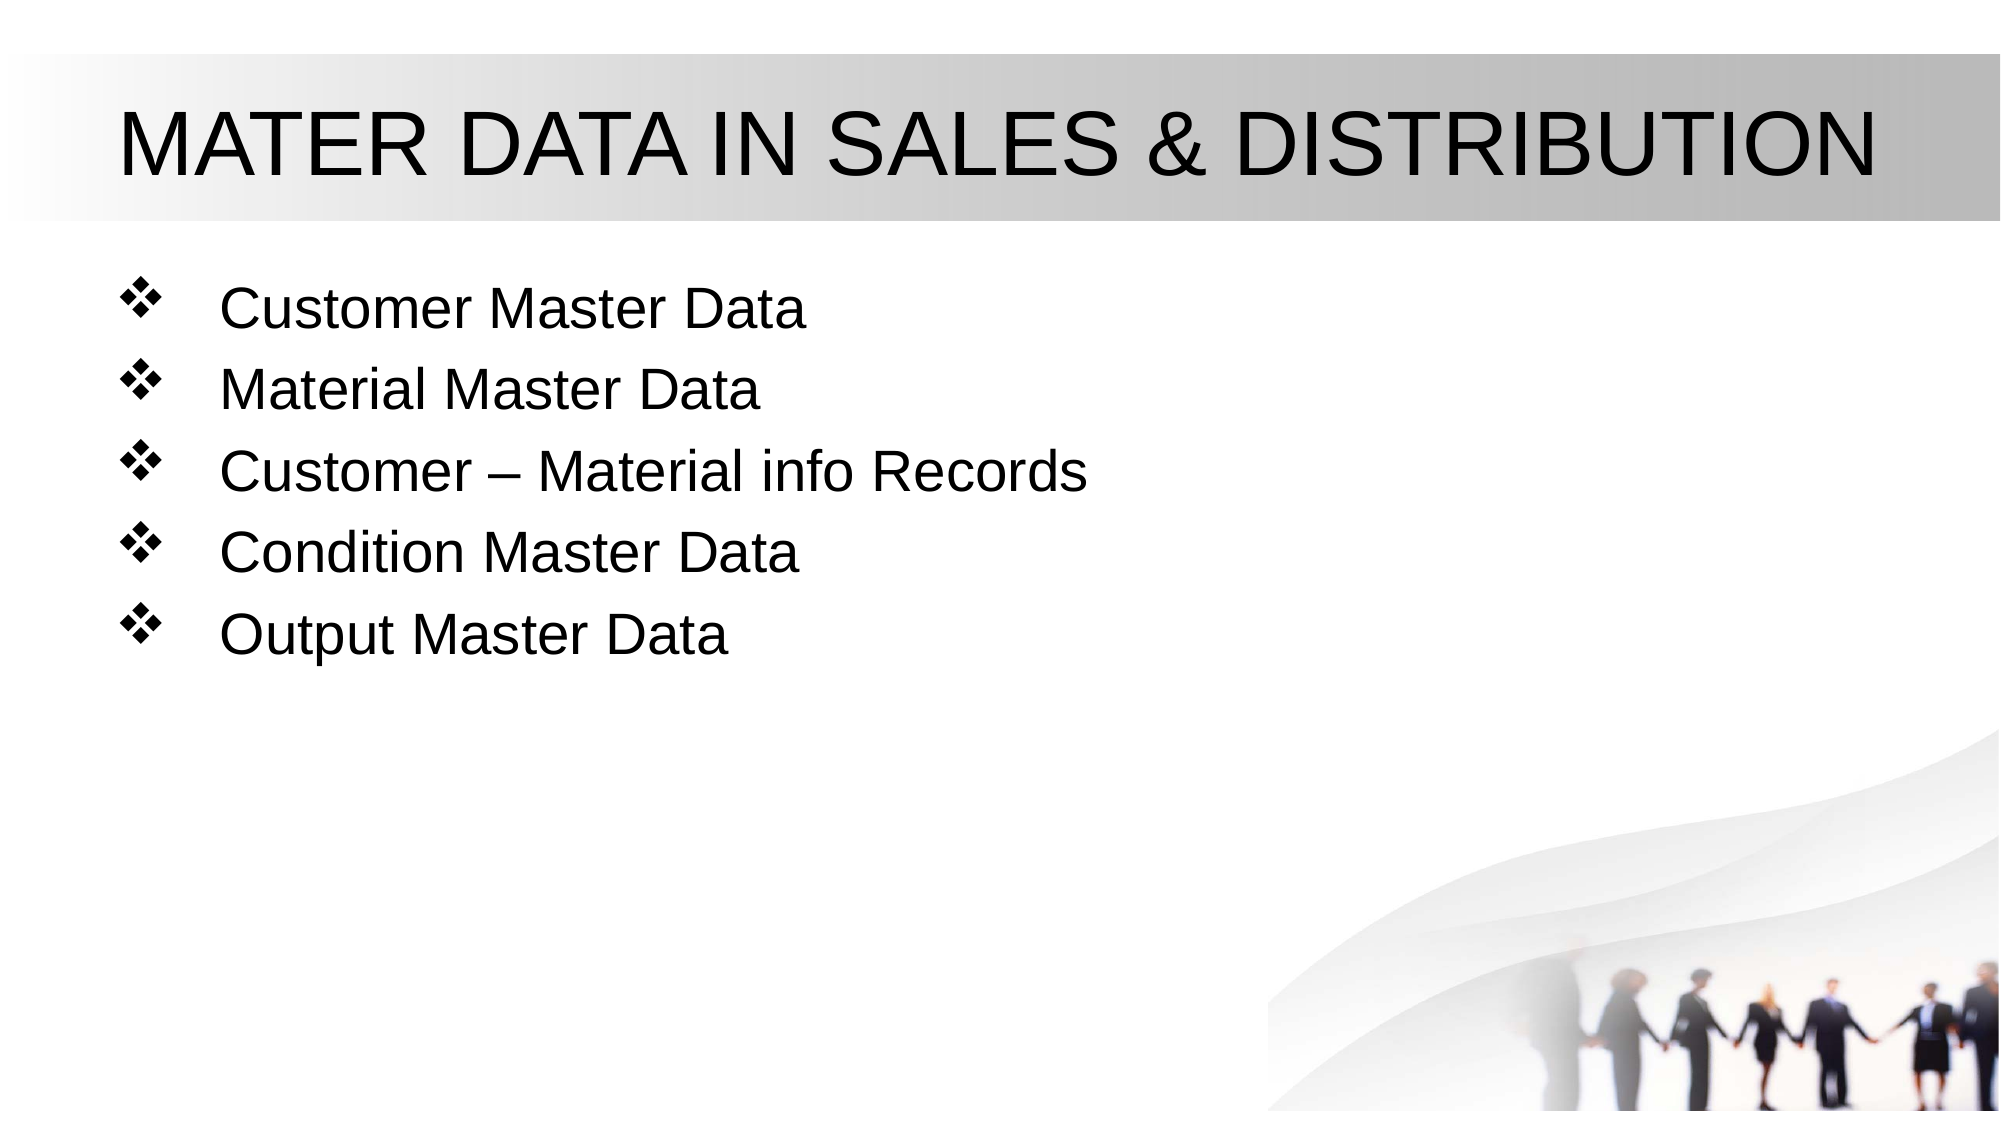

# MATER DATA IN SALES & DISTRIBUTION
   Customer Master Data
   Material Master Data
   Customer – Material info Records
   Condition Master Data
   Output Master Data